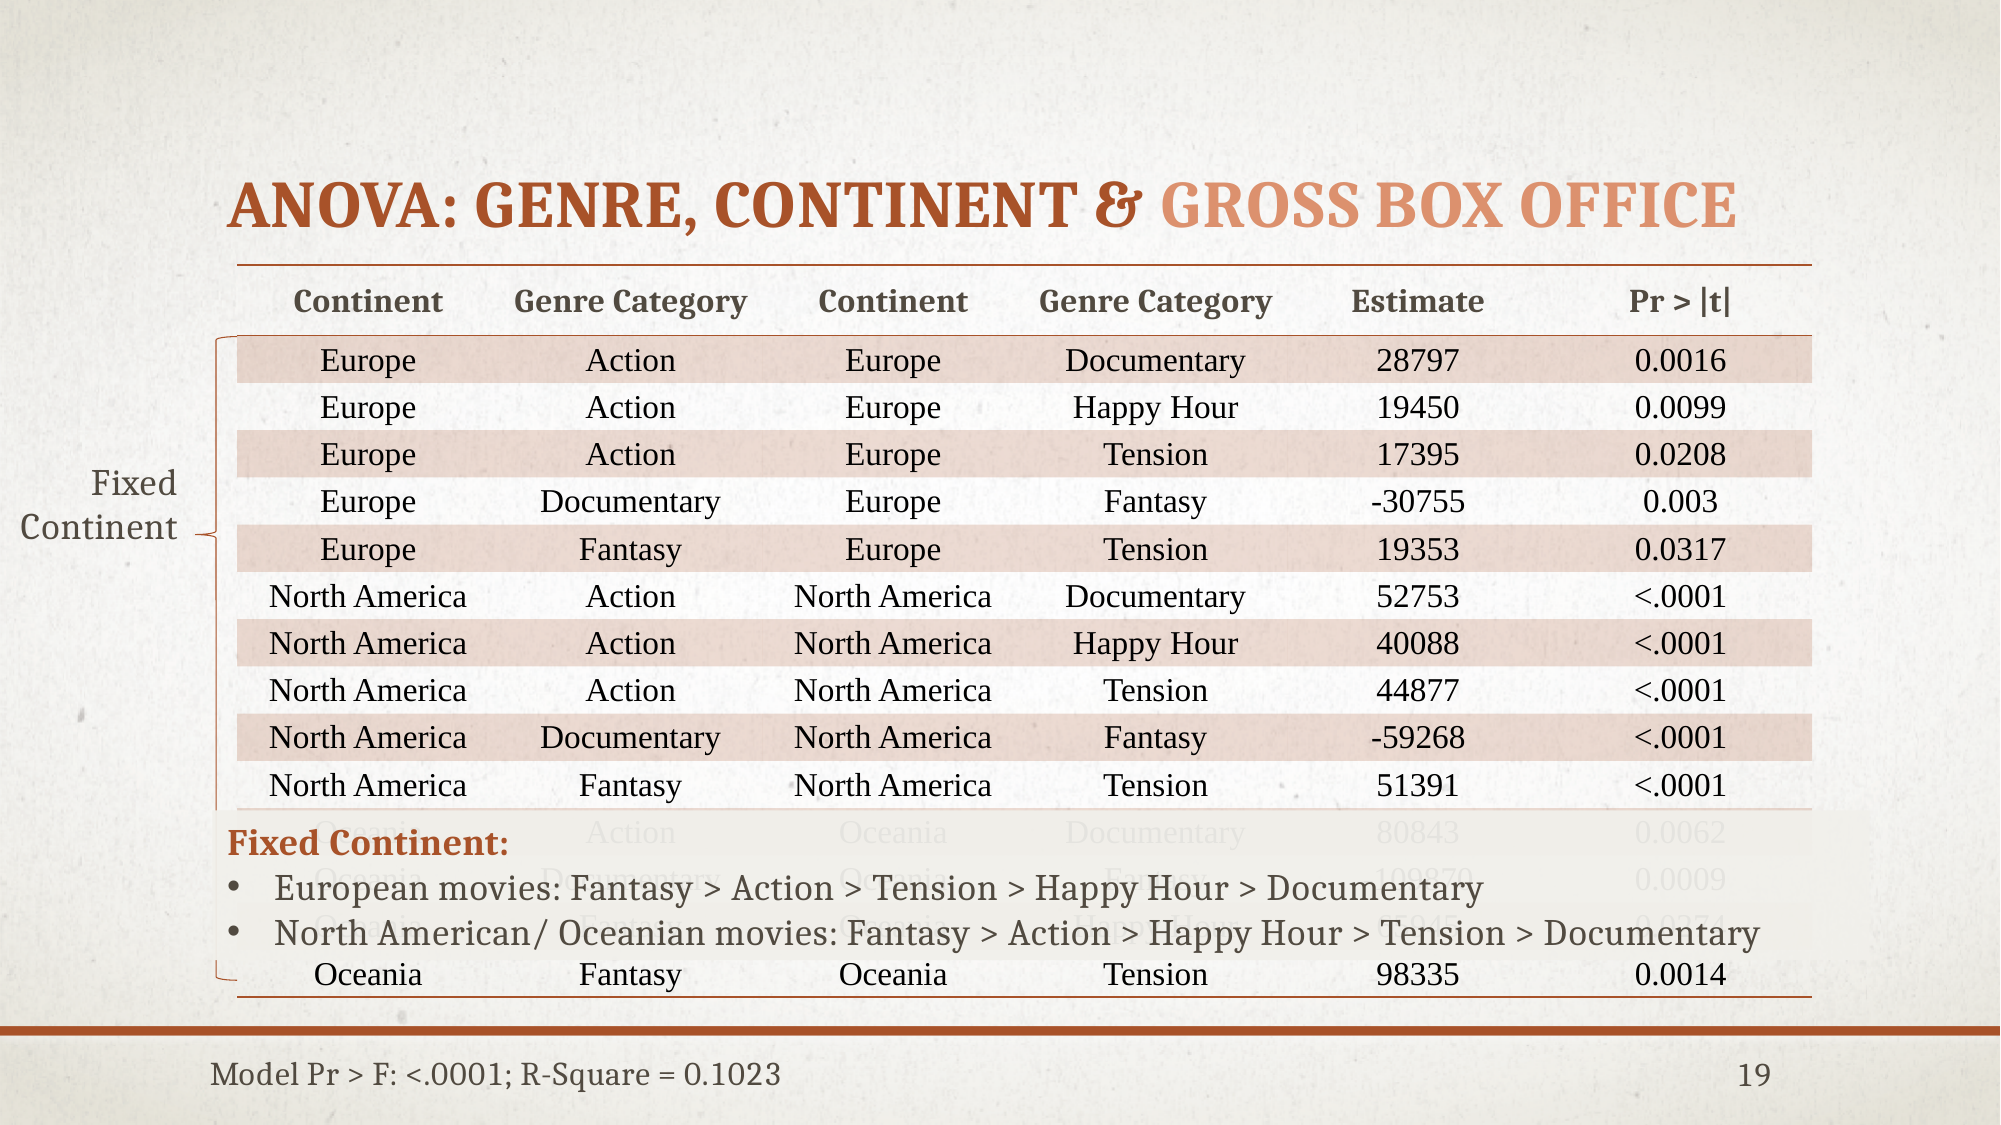

# ANOVA: Genre, Continent & Gross Box Office
| Continent | Genre Category | Continent | Genre Category | Estimate | Pr > |t| |
| --- | --- | --- | --- | --- | --- |
| Europe | Action | Europe | Documentary | 28797 | 0.0016 |
| Europe | Action | Europe | Happy Hour | 19450 | 0.0099 |
| Europe | Action | Europe | Tension | 17395 | 0.0208 |
| Europe | Documentary | Europe | Fantasy | -30755 | 0.003 |
| Europe | Fantasy | Europe | Tension | 19353 | 0.0317 |
| North America | Action | North America | Documentary | 52753 | <.0001 |
| North America | Action | North America | Happy Hour | 40088 | <.0001 |
| North America | Action | North America | Tension | 44877 | <.0001 |
| North America | Documentary | North America | Fantasy | -59268 | <.0001 |
| North America | Fantasy | North America | Tension | 51391 | <.0001 |
| Oceania | Action | Oceania | Documentary | 80843 | 0.0062 |
| Oceania | Documentary | Oceania | Fantasy | -109870 | 0.0009 |
| Oceania | Fantasy | Oceania | Happy Hour | 65945 | 0.0274 |
| Oceania | Fantasy | Oceania | Tension | 98335 | 0.0014 |

Fixed Continent
Fixed Continent:
European movies: Fantasy > Action > Tension > Happy Hour > Documentary
North American/ Oceanian movies: Fantasy > Action > Happy Hour > Tension > Documentary
Model Pr > F: <.0001; R-Square = 0.1023
19